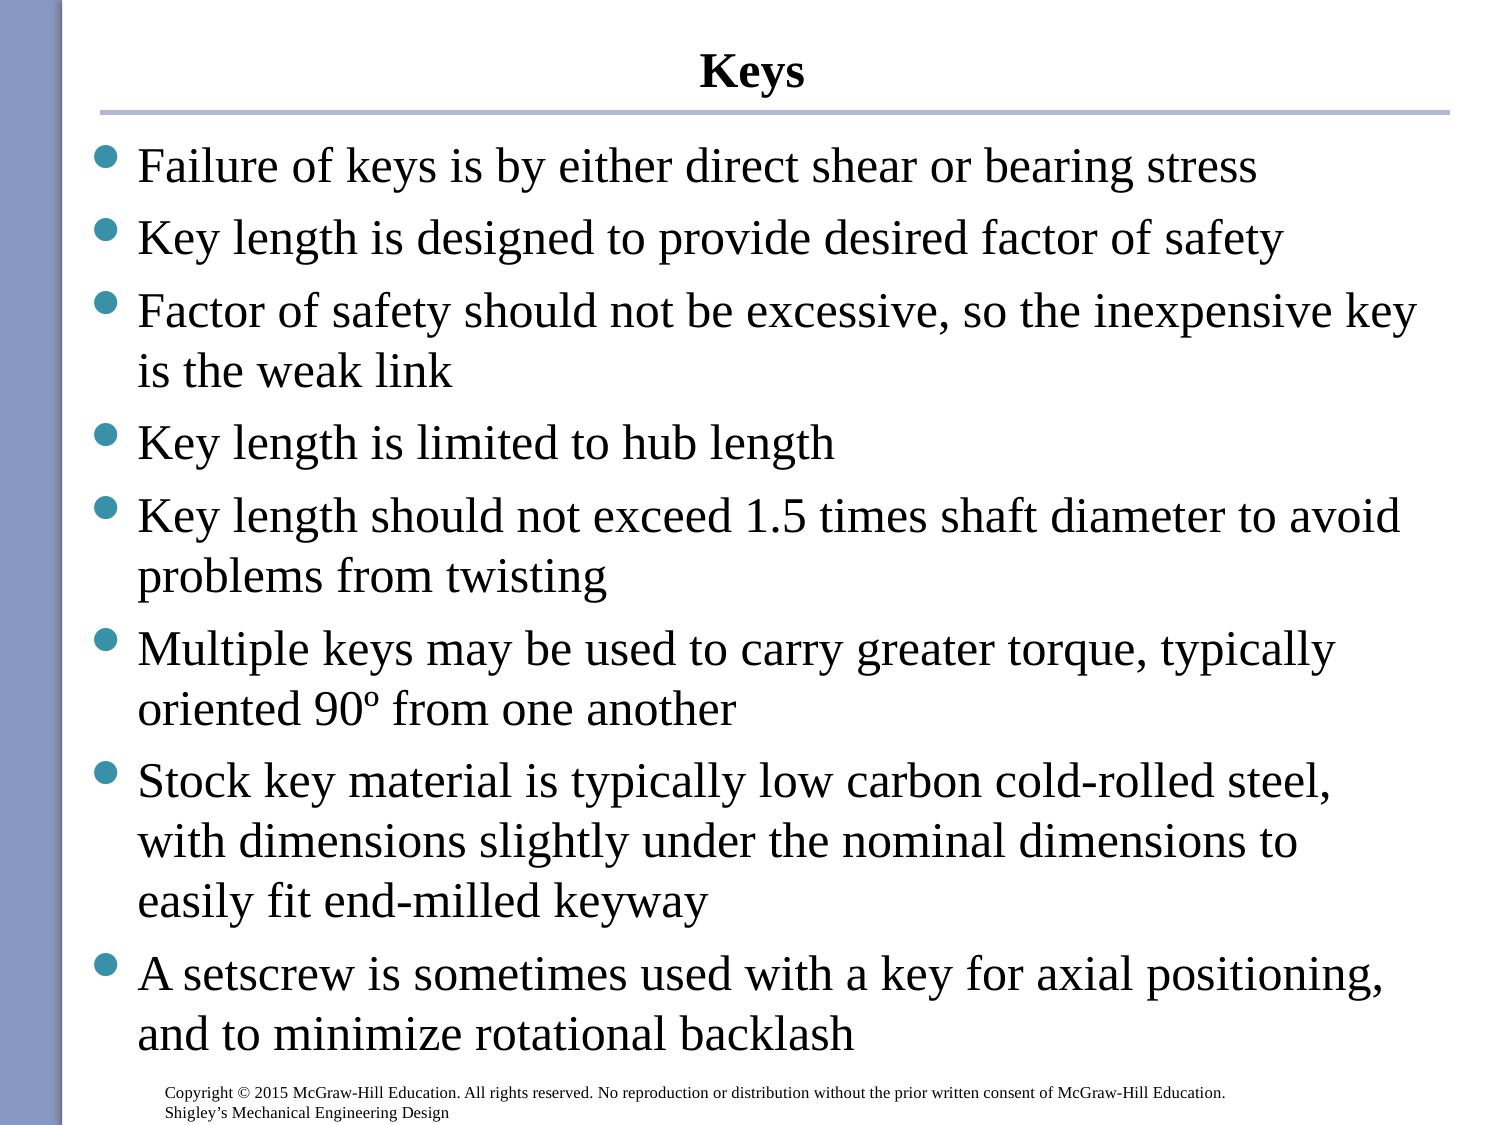

# Keys
Failure of keys is by either direct shear or bearing stress
Key length is designed to provide desired factor of safety
Factor of safety should not be excessive, so the inexpensive key is the weak link
Key length is limited to hub length
Key length should not exceed 1.5 times shaft diameter to avoid problems from twisting
Multiple keys may be used to carry greater torque, typically oriented 90º from one another
Stock key material is typically low carbon cold-rolled steel, with dimensions slightly under the nominal dimensions to easily fit end-milled keyway
A setscrew is sometimes used with a key for axial positioning, and to minimize rotational backlash